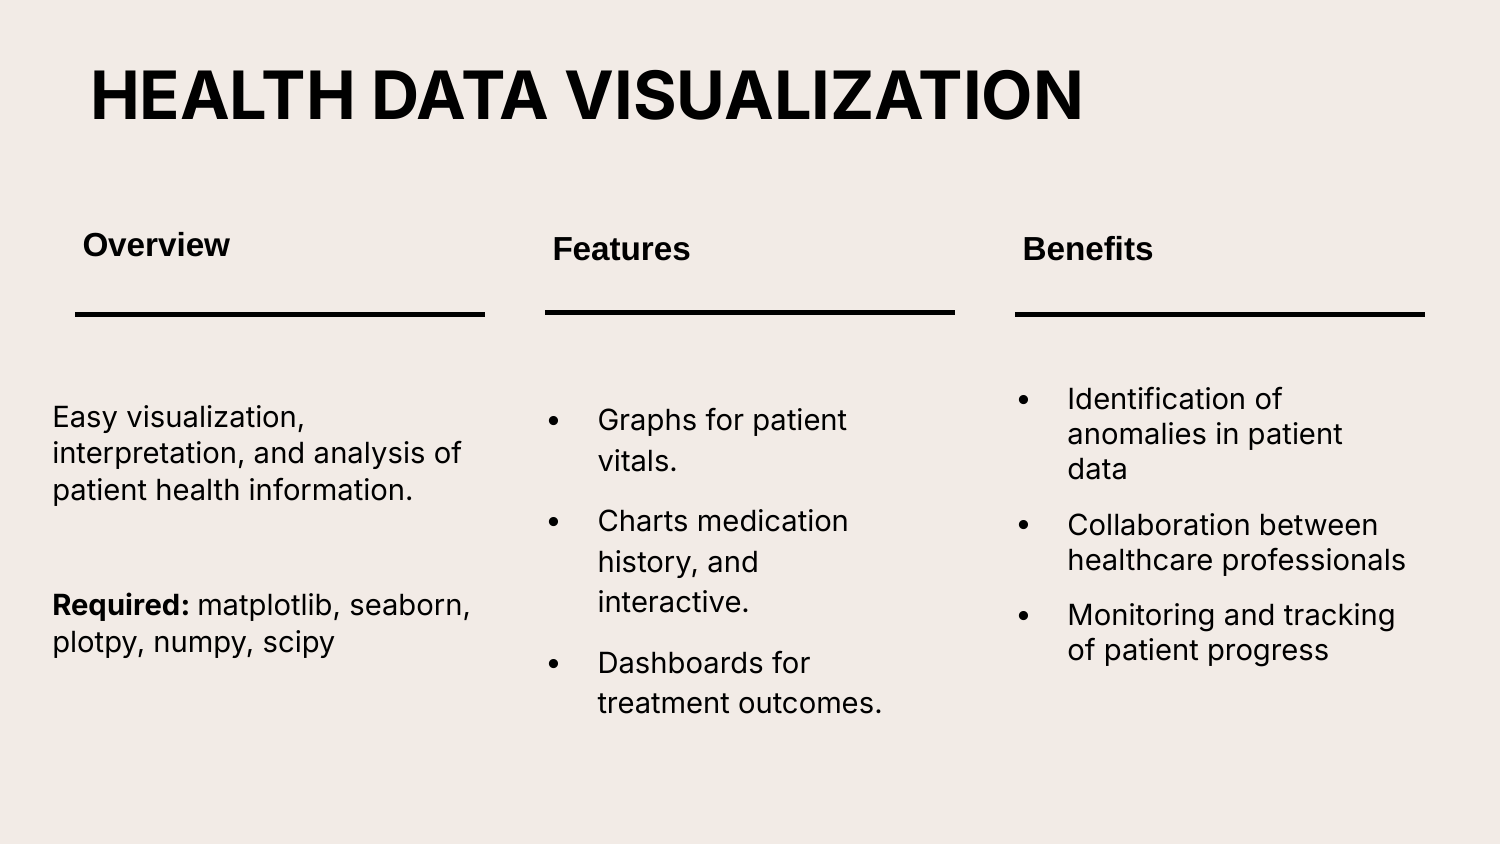

# HEALTH DATA VISUALIZATION
Overview
Features
Benefits
Identification of anomalies in patient data
Collaboration between healthcare professionals
Monitoring and tracking of patient progress
Easy visualization, interpretation, and analysis of patient health information.

Required: matplotlib, seaborn, plotpy, numpy, scipy
Graphs for patient vitals.
Charts medication history, and interactive.
Dashboards for treatment outcomes.